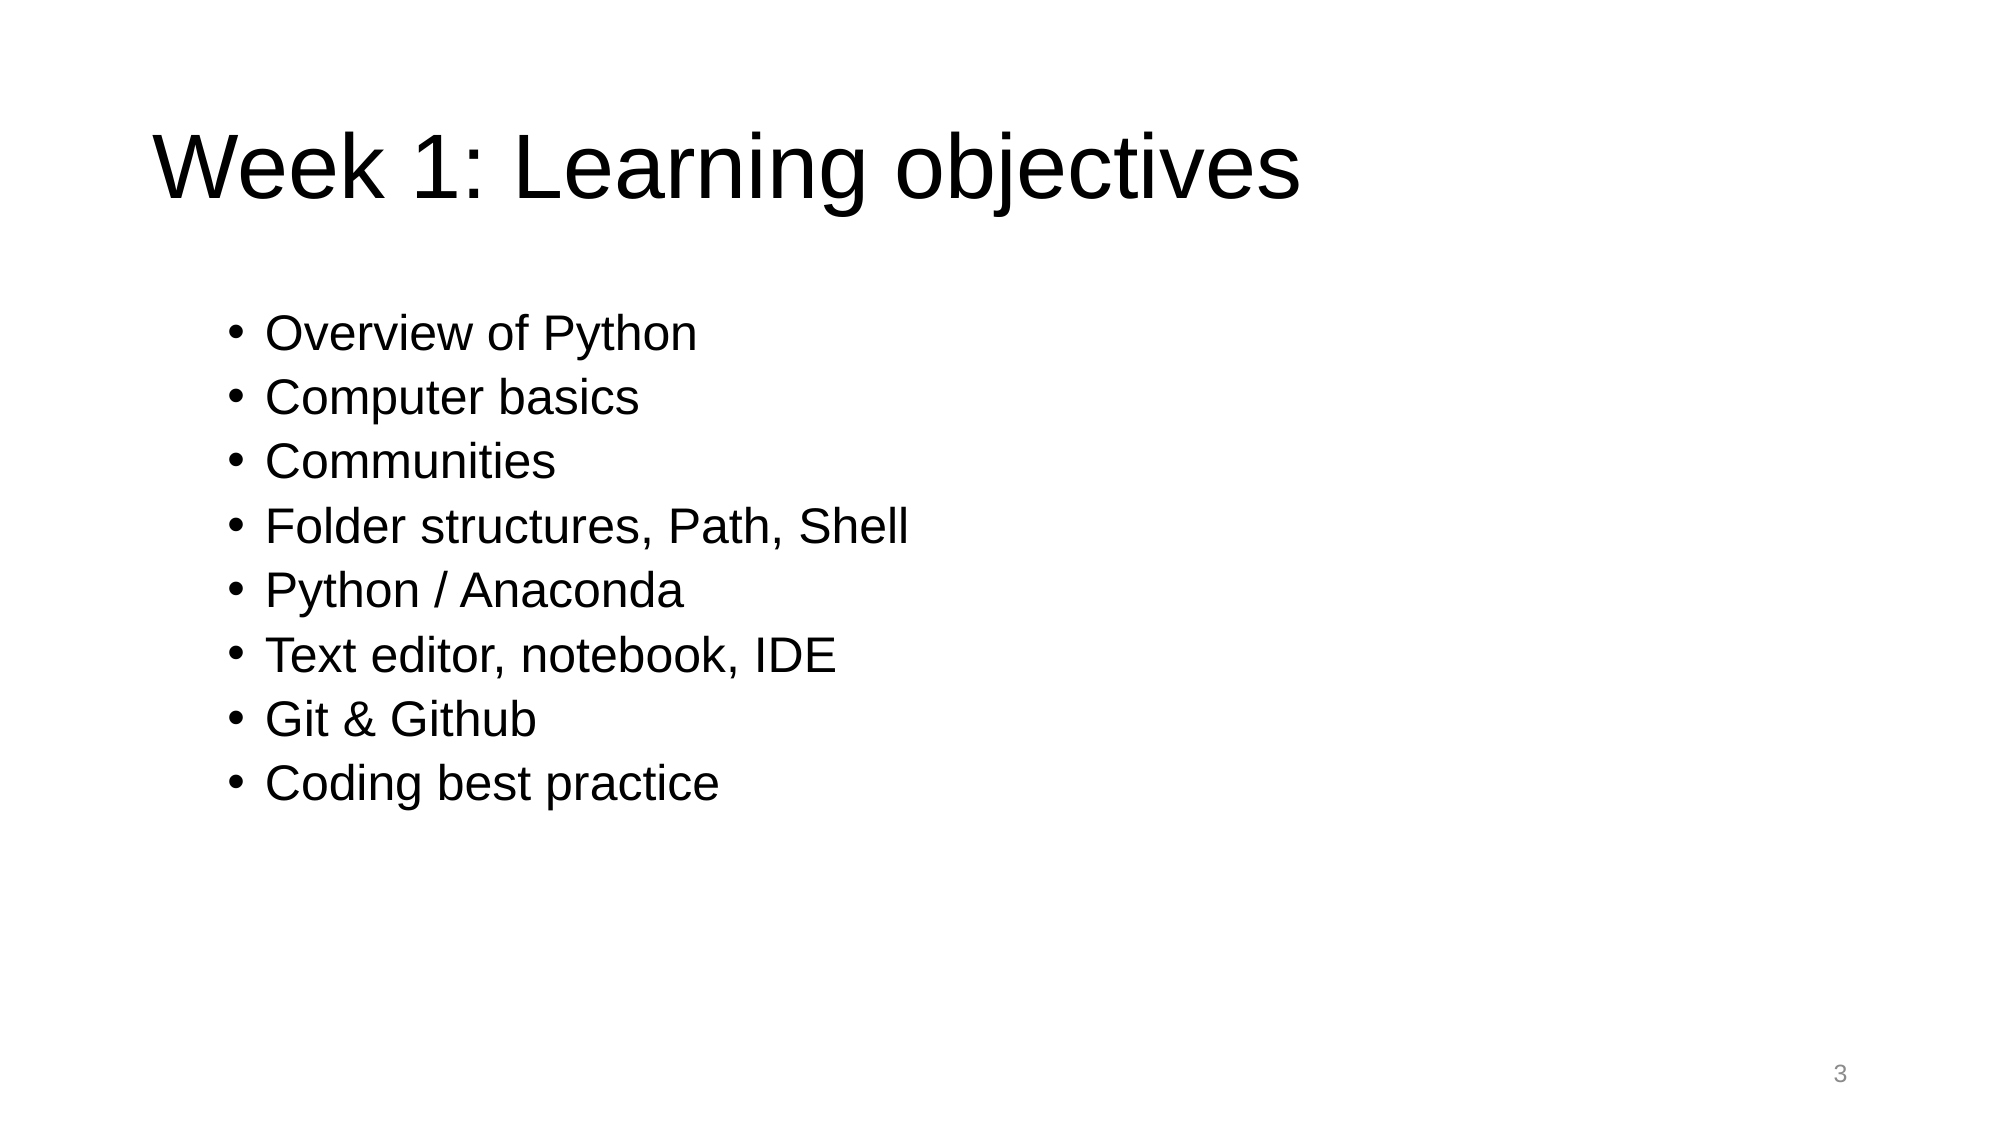

# Week 1: Learning objectives
Overview of Python
Computer basics
Communities
Folder structures, Path, Shell
Python / Anaconda
Text editor, notebook, IDE
Git & Github
Coding best practice

3